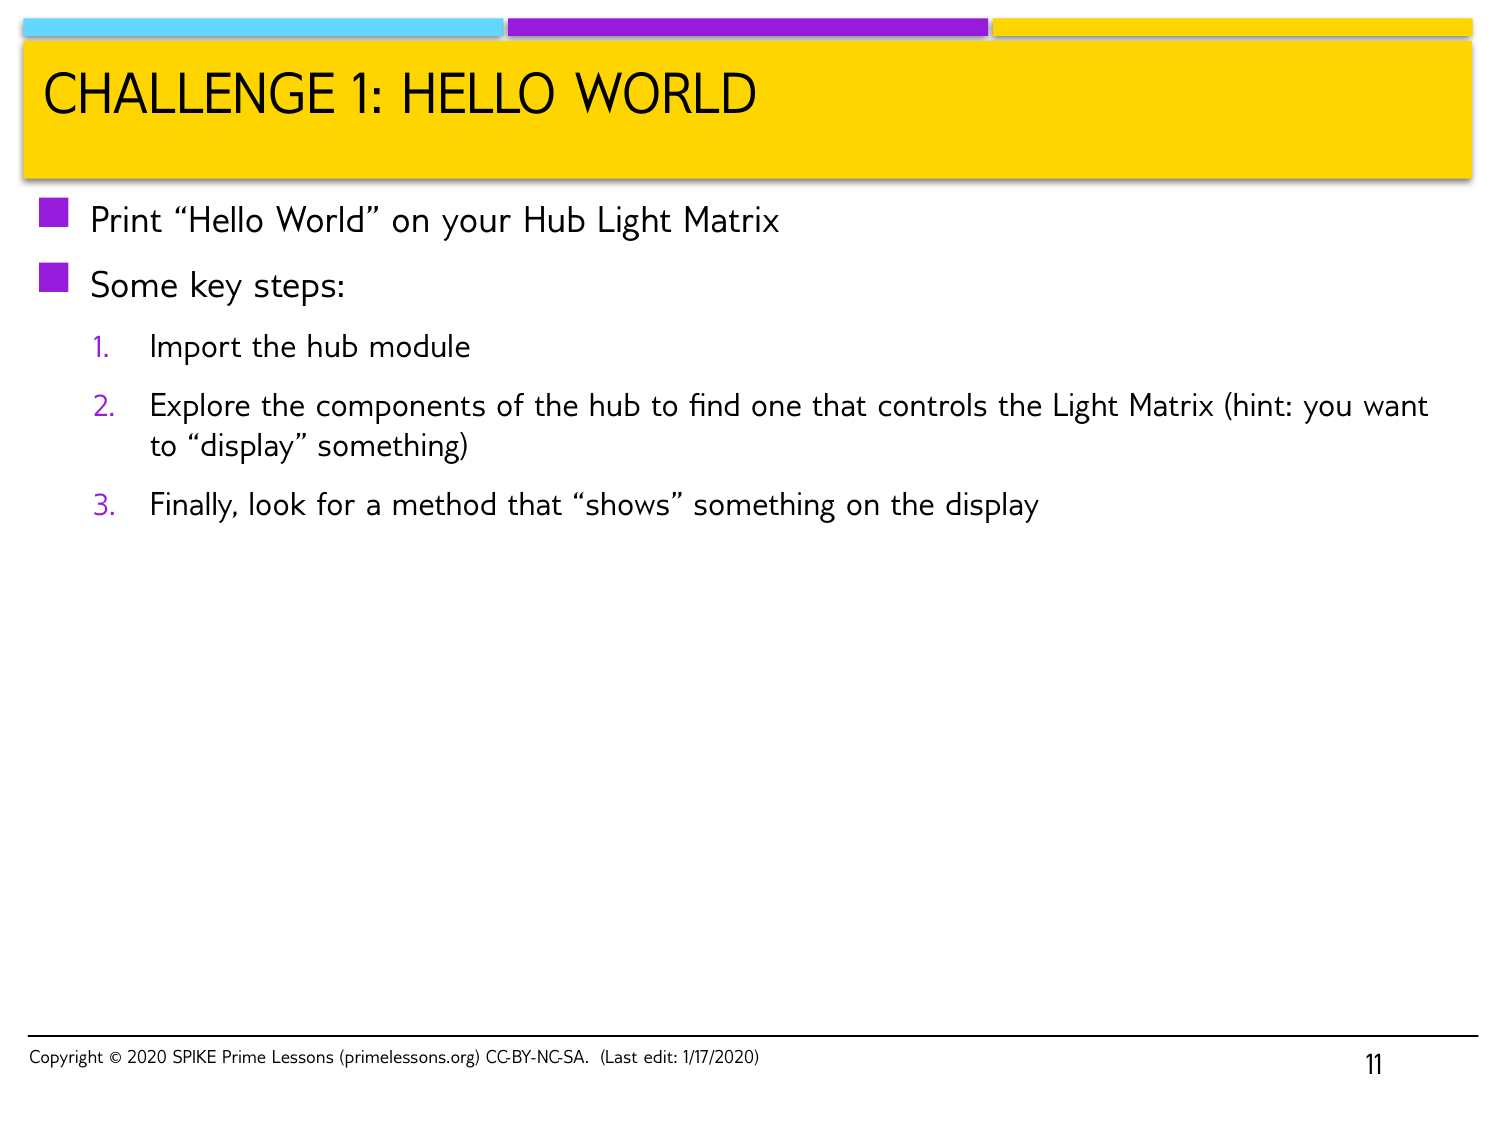

# CHALLENGE 1: HELLO WORLD
Print “Hello World” on your Hub Light Matrix
Some key steps:
Import the hub module
Explore the components of the hub to find one that controls the Light Matrix (hint: you want to “display” something)
Finally, look for a method that “shows” something on the display
Copyright © 2020 SPIKE Prime Lessons (primelessons.org) CC-BY-NC-SA.  (Last edit: 1/17/2020)
11